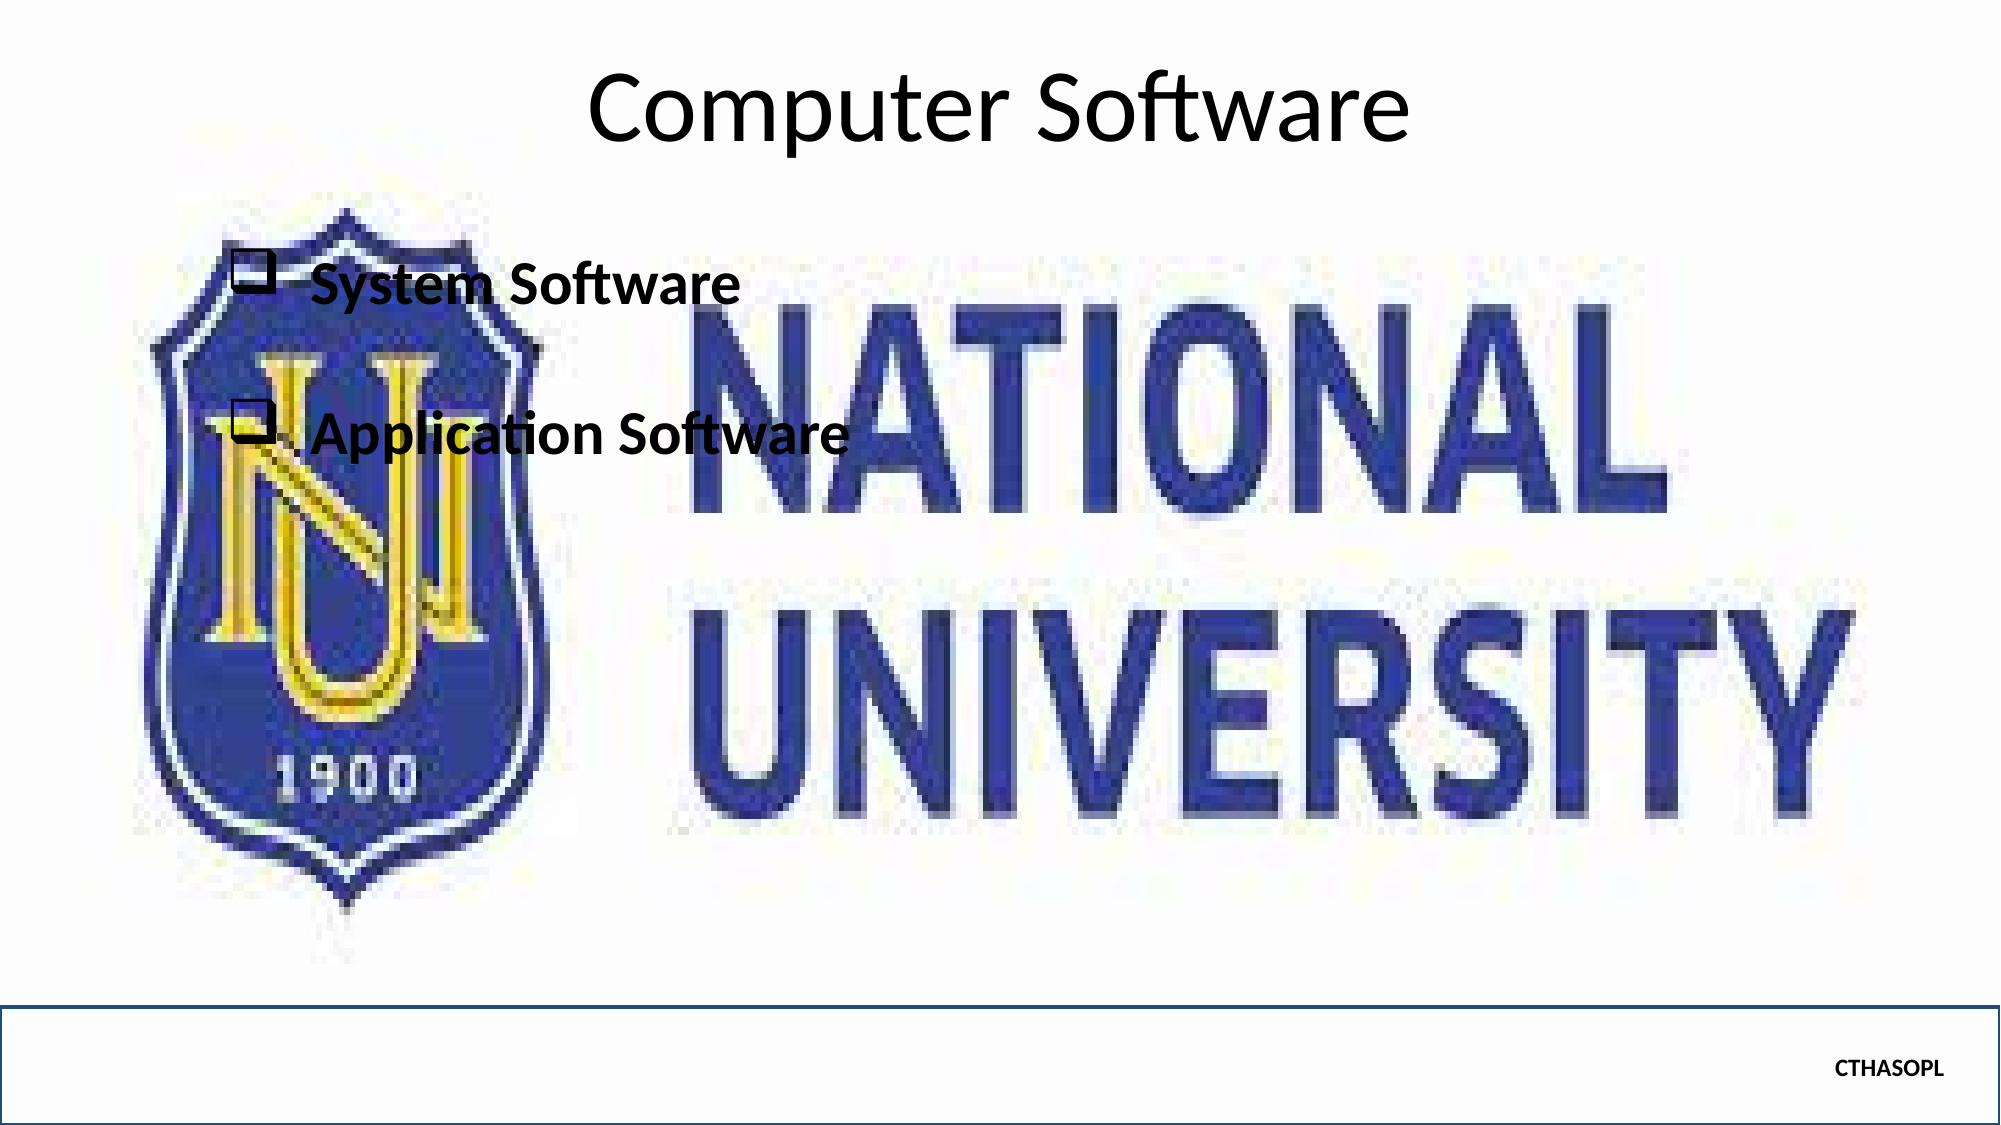

# Computer Software
System Software

Application Software

CTHASOPL